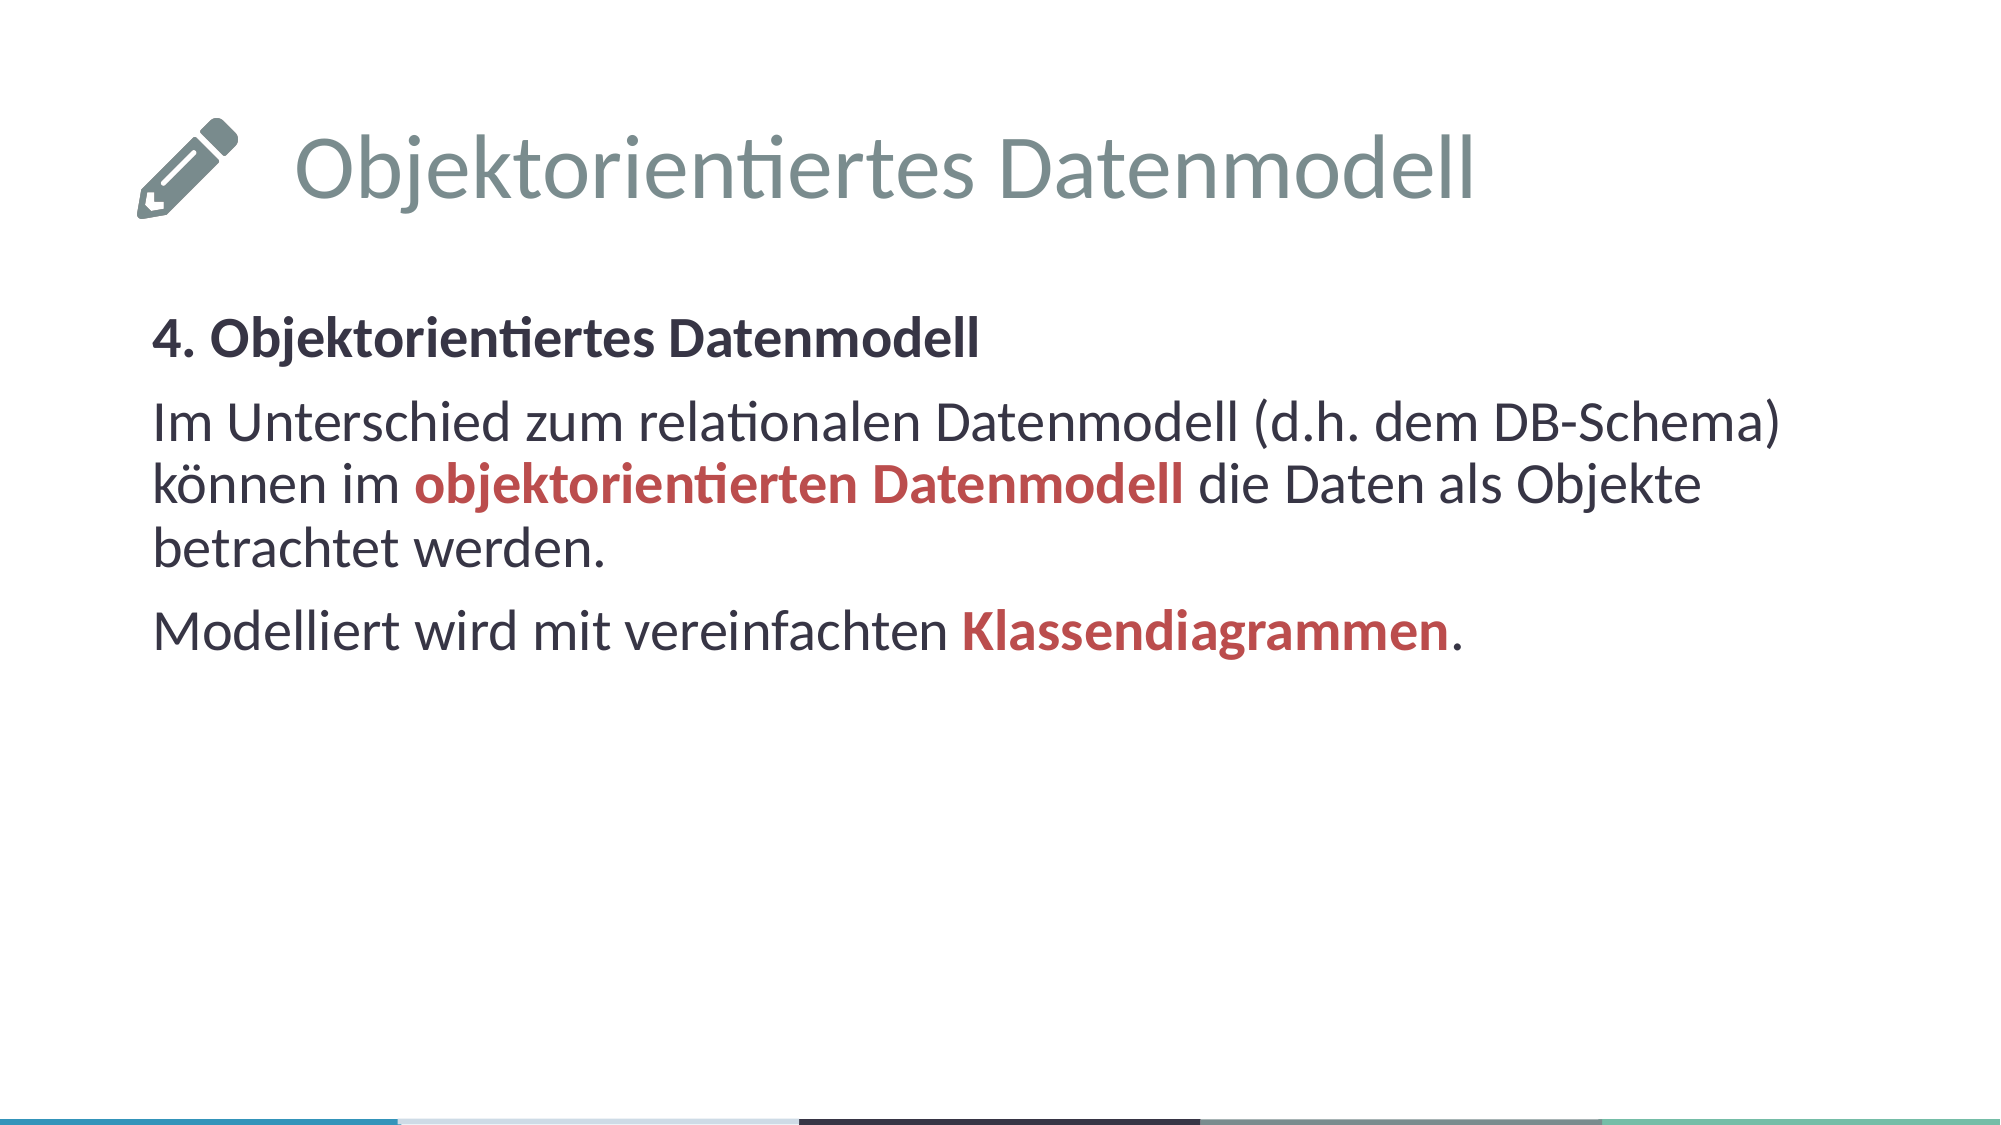

# Objektorientiertes Datenmodell
4. Objektorientiertes Datenmodell
Im Unterschied zum relationalen Datenmodell (d.h. dem DB-Schema) können im objektorientierten Datenmodell die Daten als Objekte betrachtet werden.
Modelliert wird mit vereinfachten Klassendiagrammen.